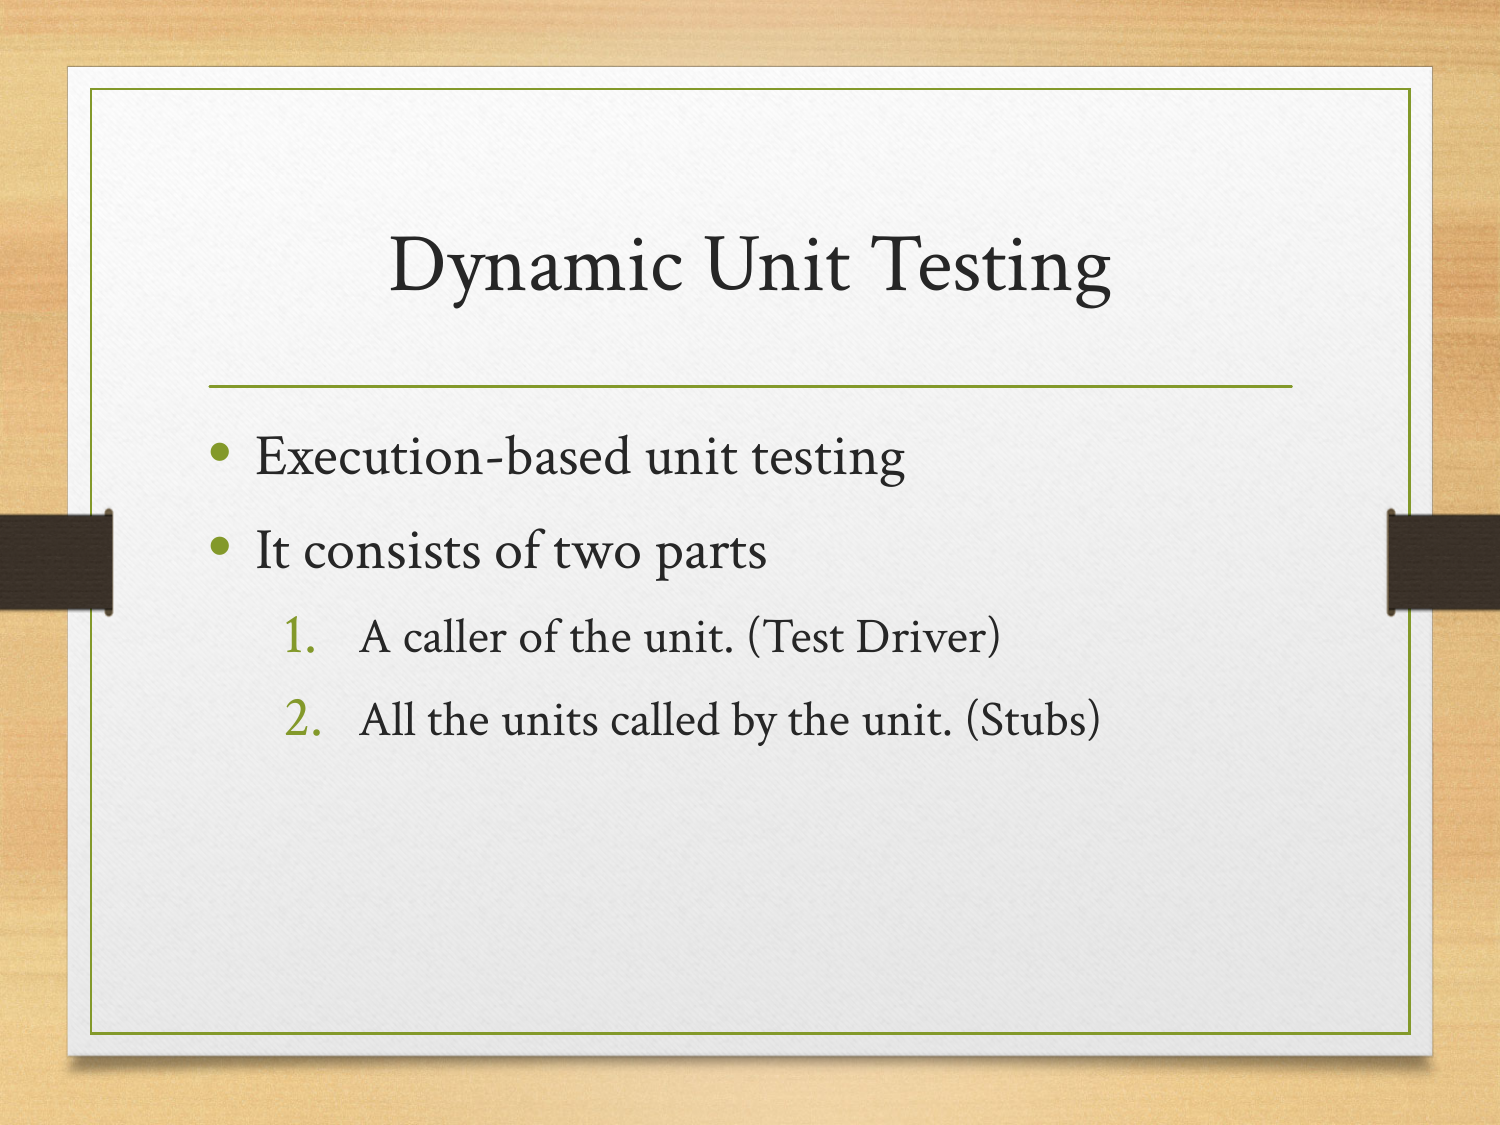

# Dynamic Unit Testing
Execution-based unit testing
It consists of two parts
A caller of the unit. (Test Driver)
All the units called by the unit. (Stubs)